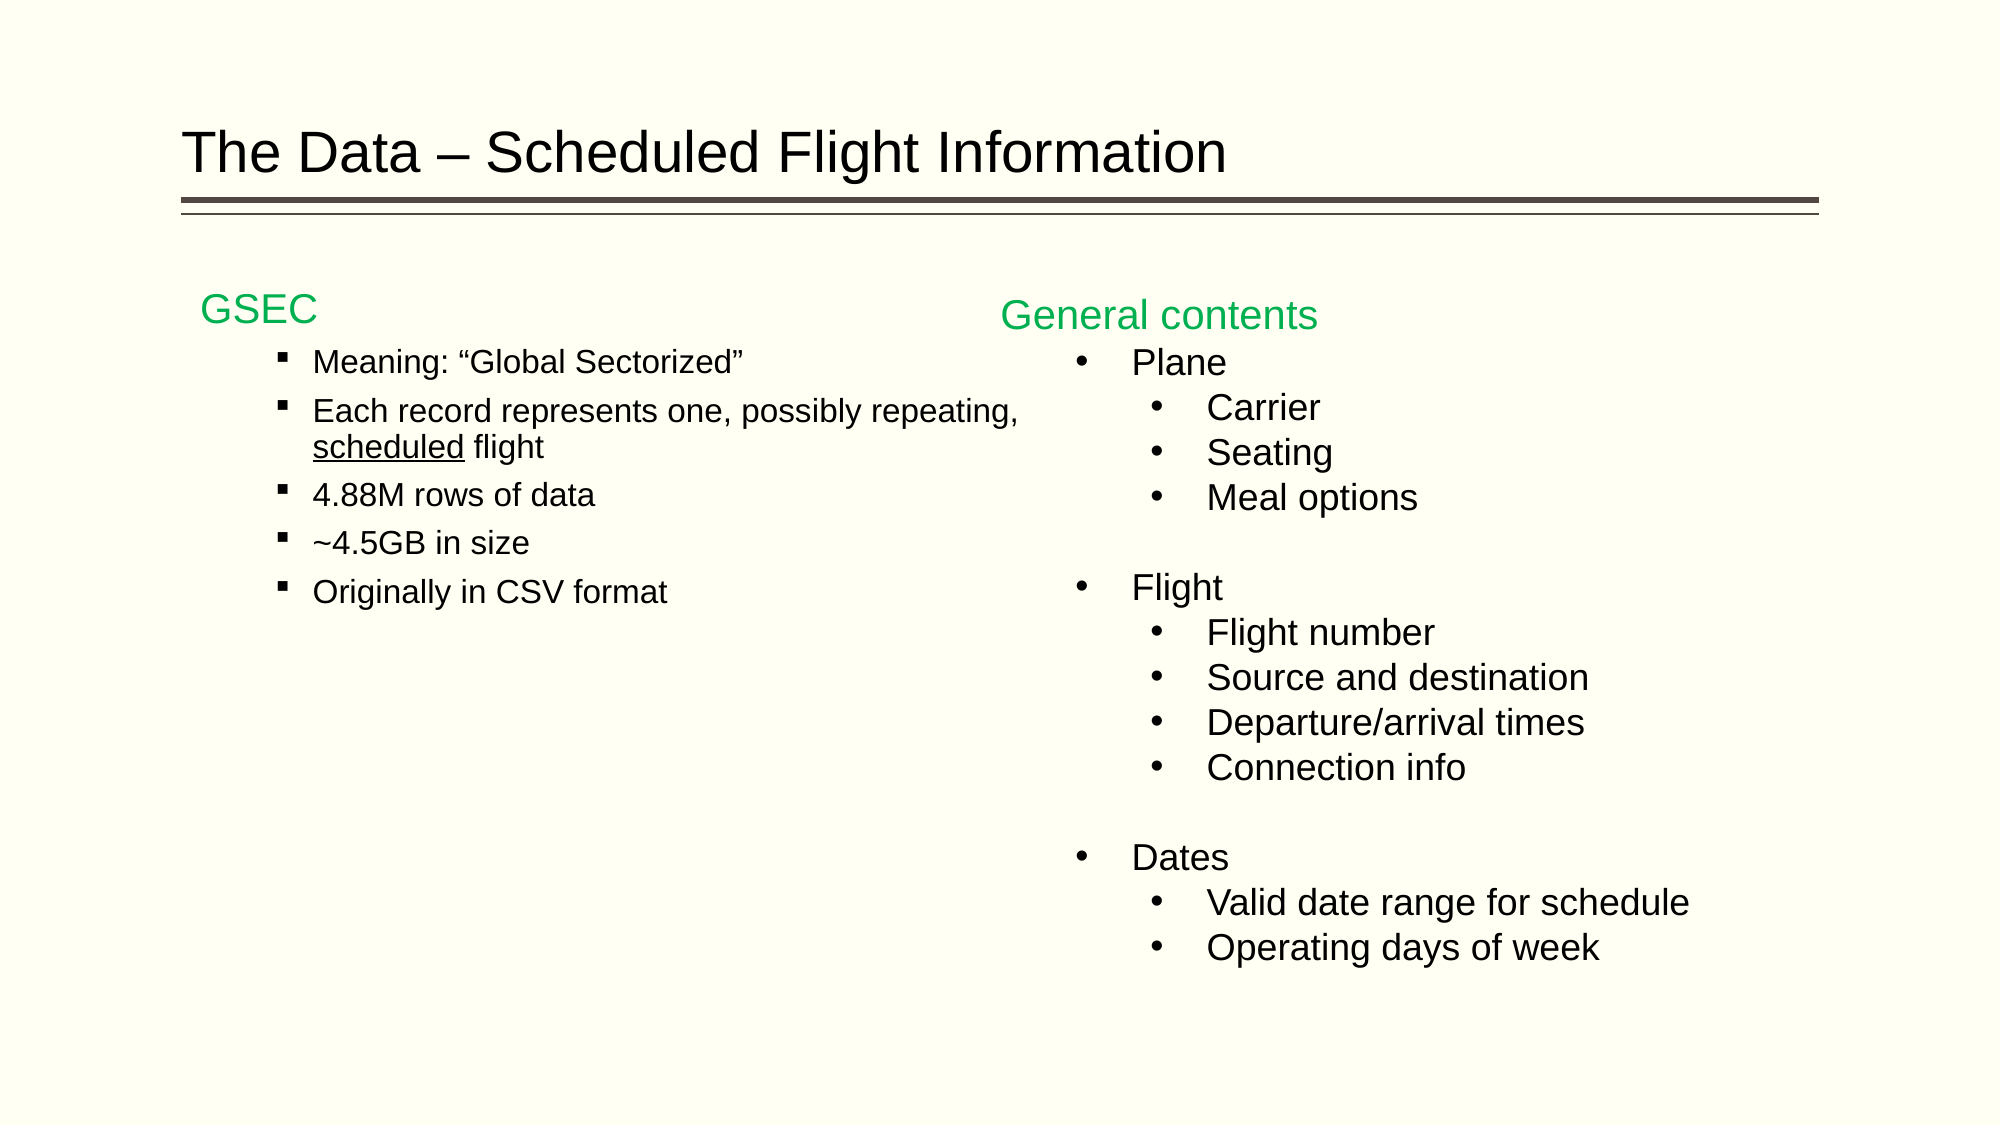

# The Data – Scheduled Flight Information
GSEC
Meaning: “Global Sectorized”
Each record represents one, possibly repeating, scheduled flight
4.88M rows of data
~4.5GB in size
Originally in CSV format
General contents
Plane
Carrier
Seating
Meal options

Flight
Flight number
Source and destination
Departure/arrival times
Connection info

Dates
Valid date range for schedule
Operating days of week